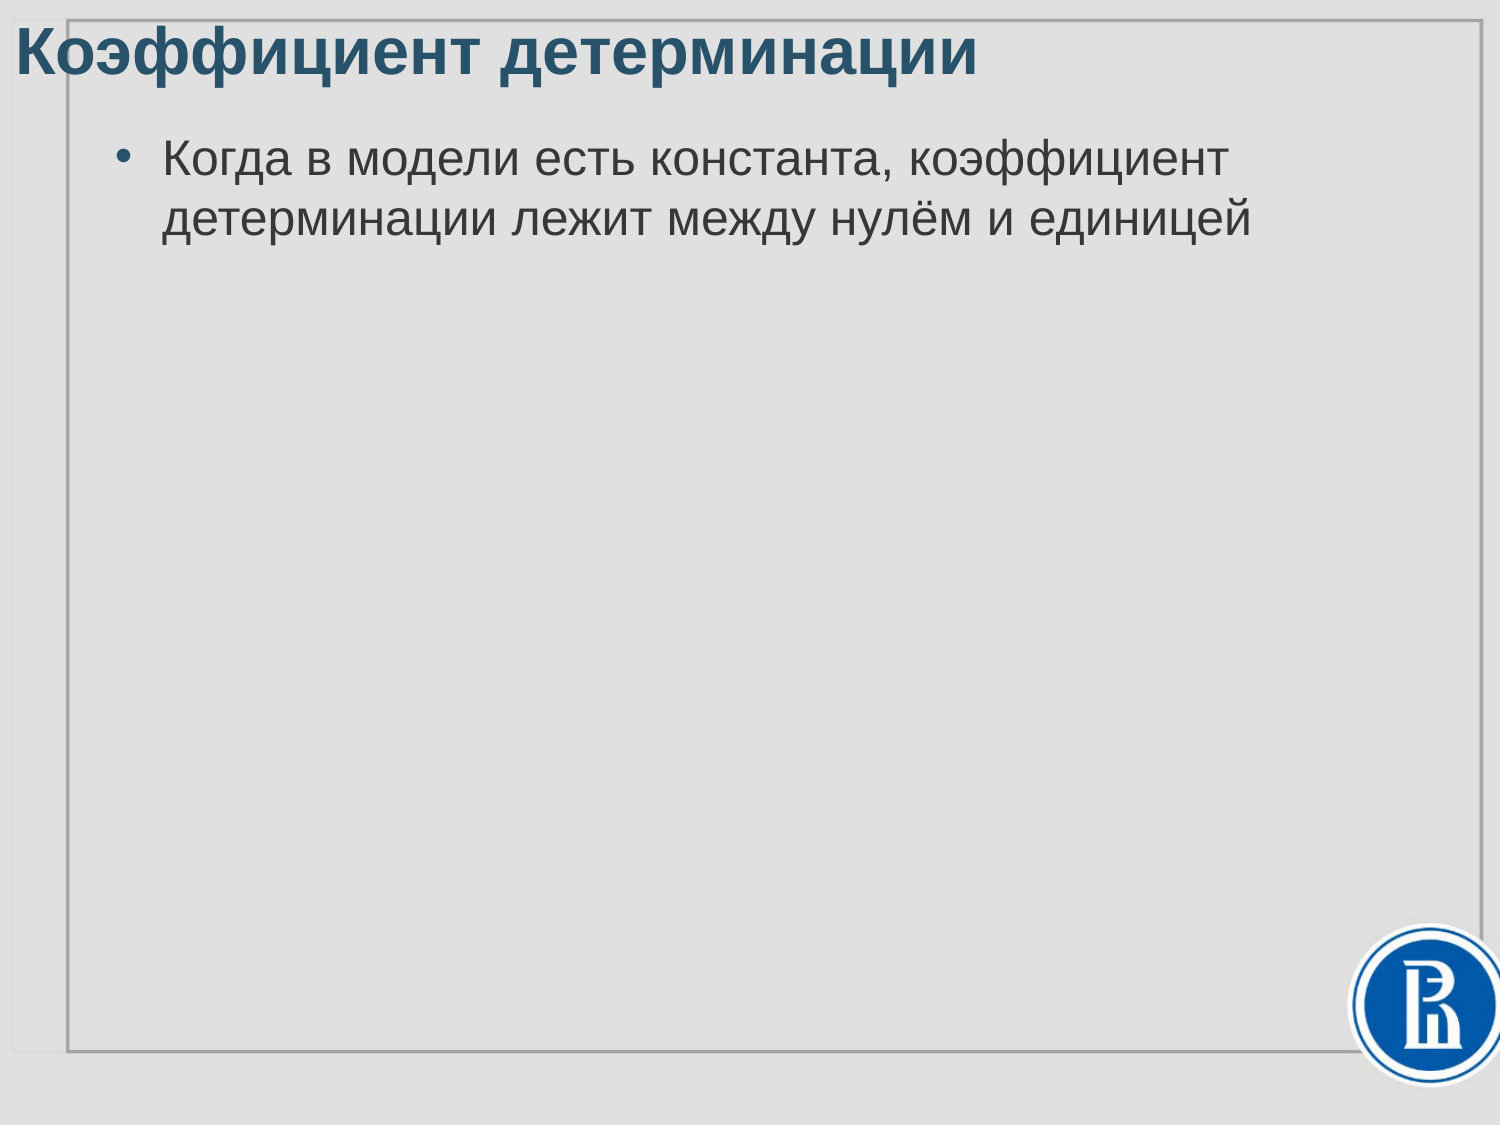

Коэффициент детерминации
Когда в модели есть константа, коэффициент детерминации лежит между нулём и единицей